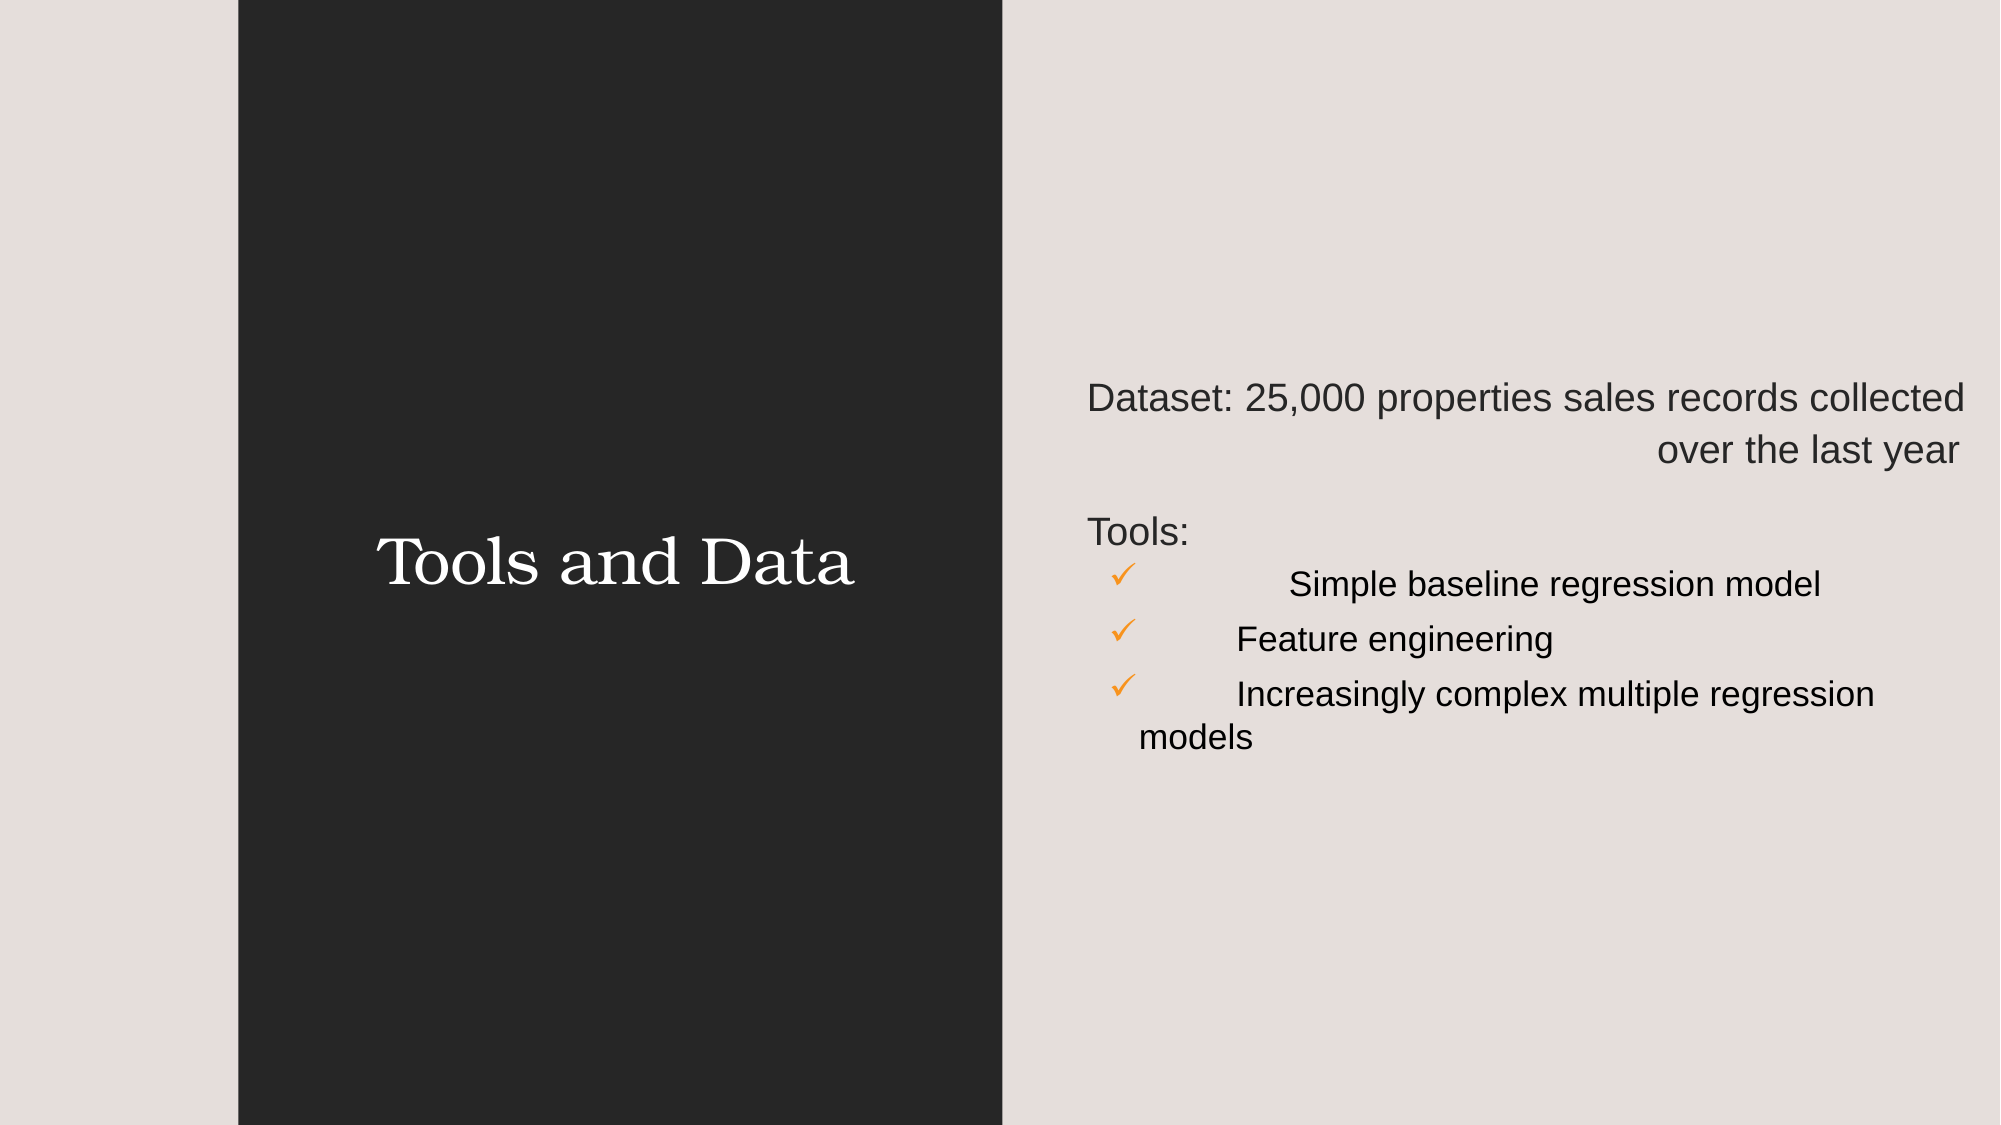

# Tools and Data
 Dataset: 25,000 properties sales records collected                                                       over the last year
 Tools:
 	Simple baseline regression model
          Feature engineering
          Increasingly complex multiple regression models